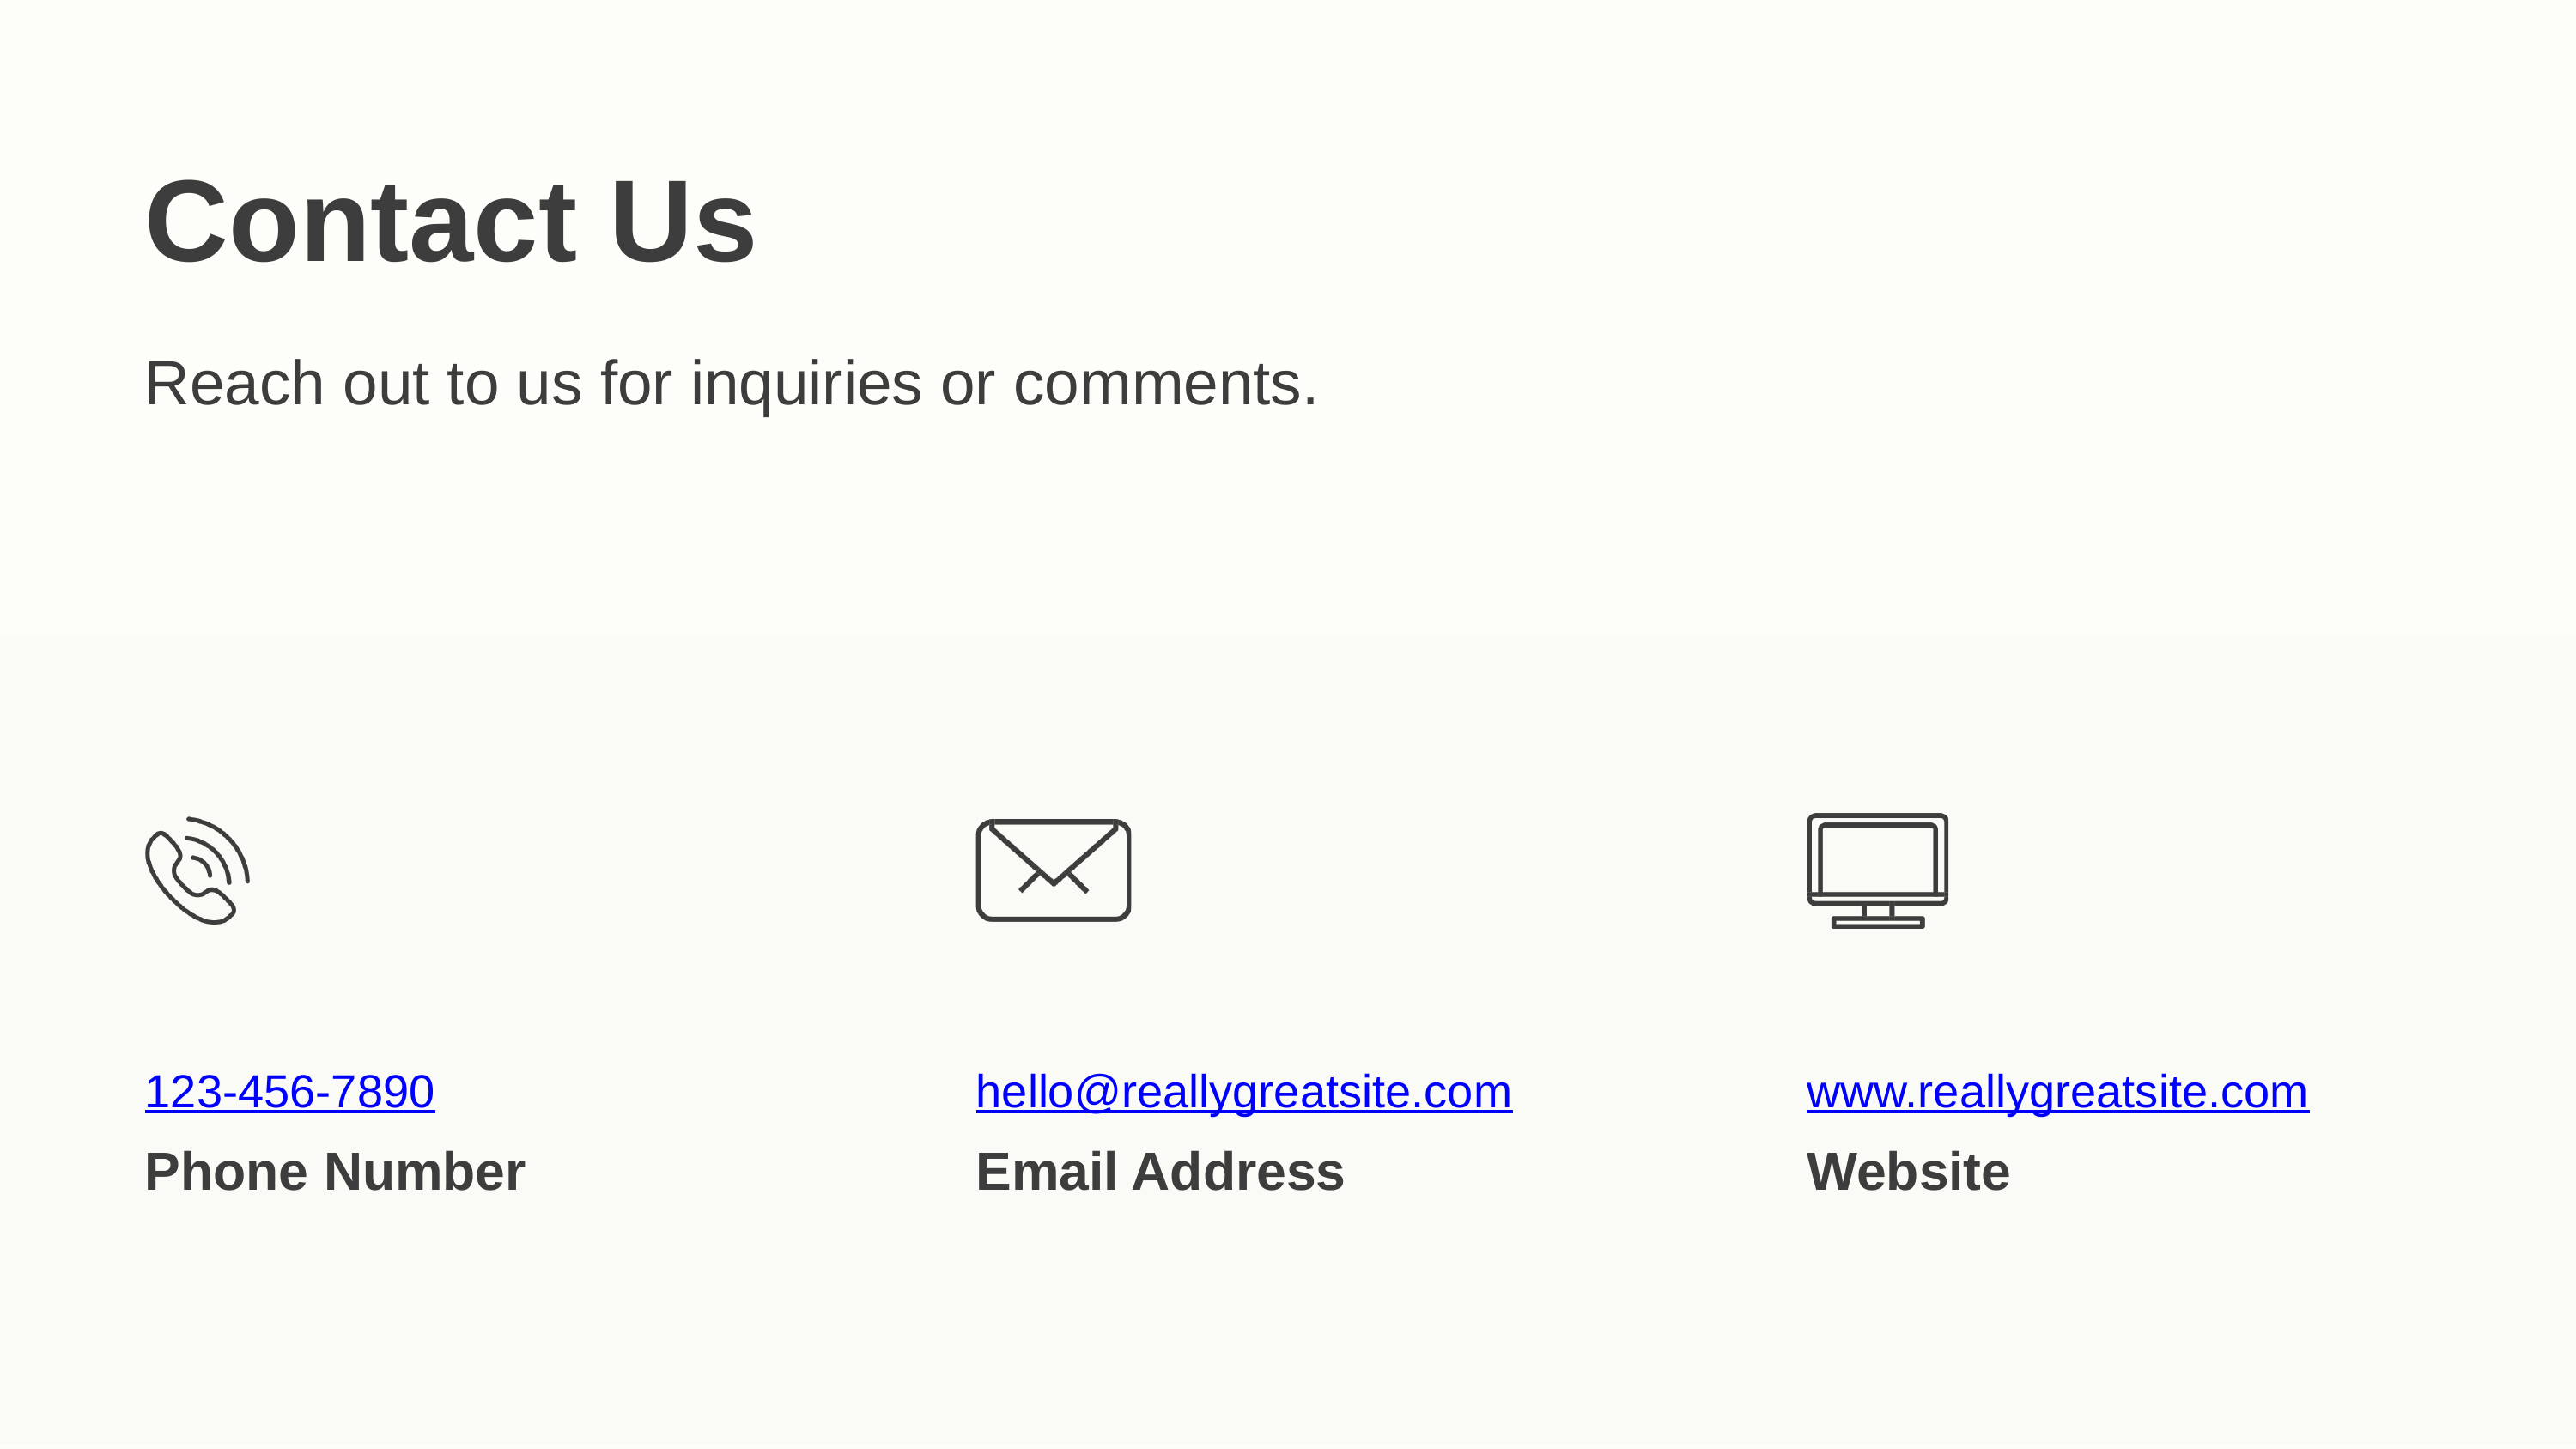

Contact Us
Reach out to us for inquiries or comments.

123-456-7890
Phone Number
hello@reallygreatsite.com
Email Address
www.reallygreatsite.com
Website